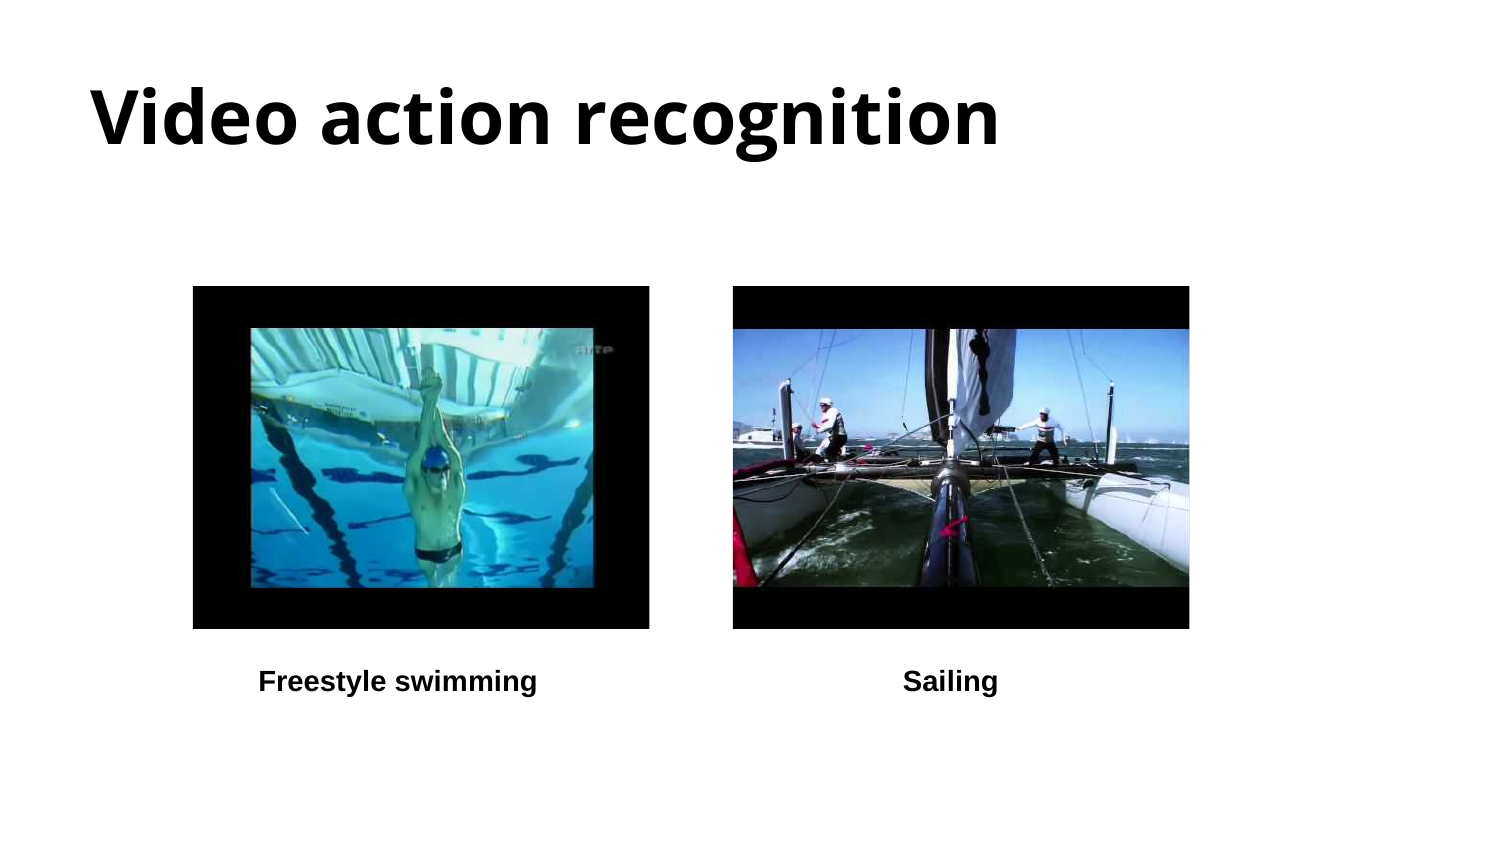

# Video action recognition

Freestyle swimming
Sailing